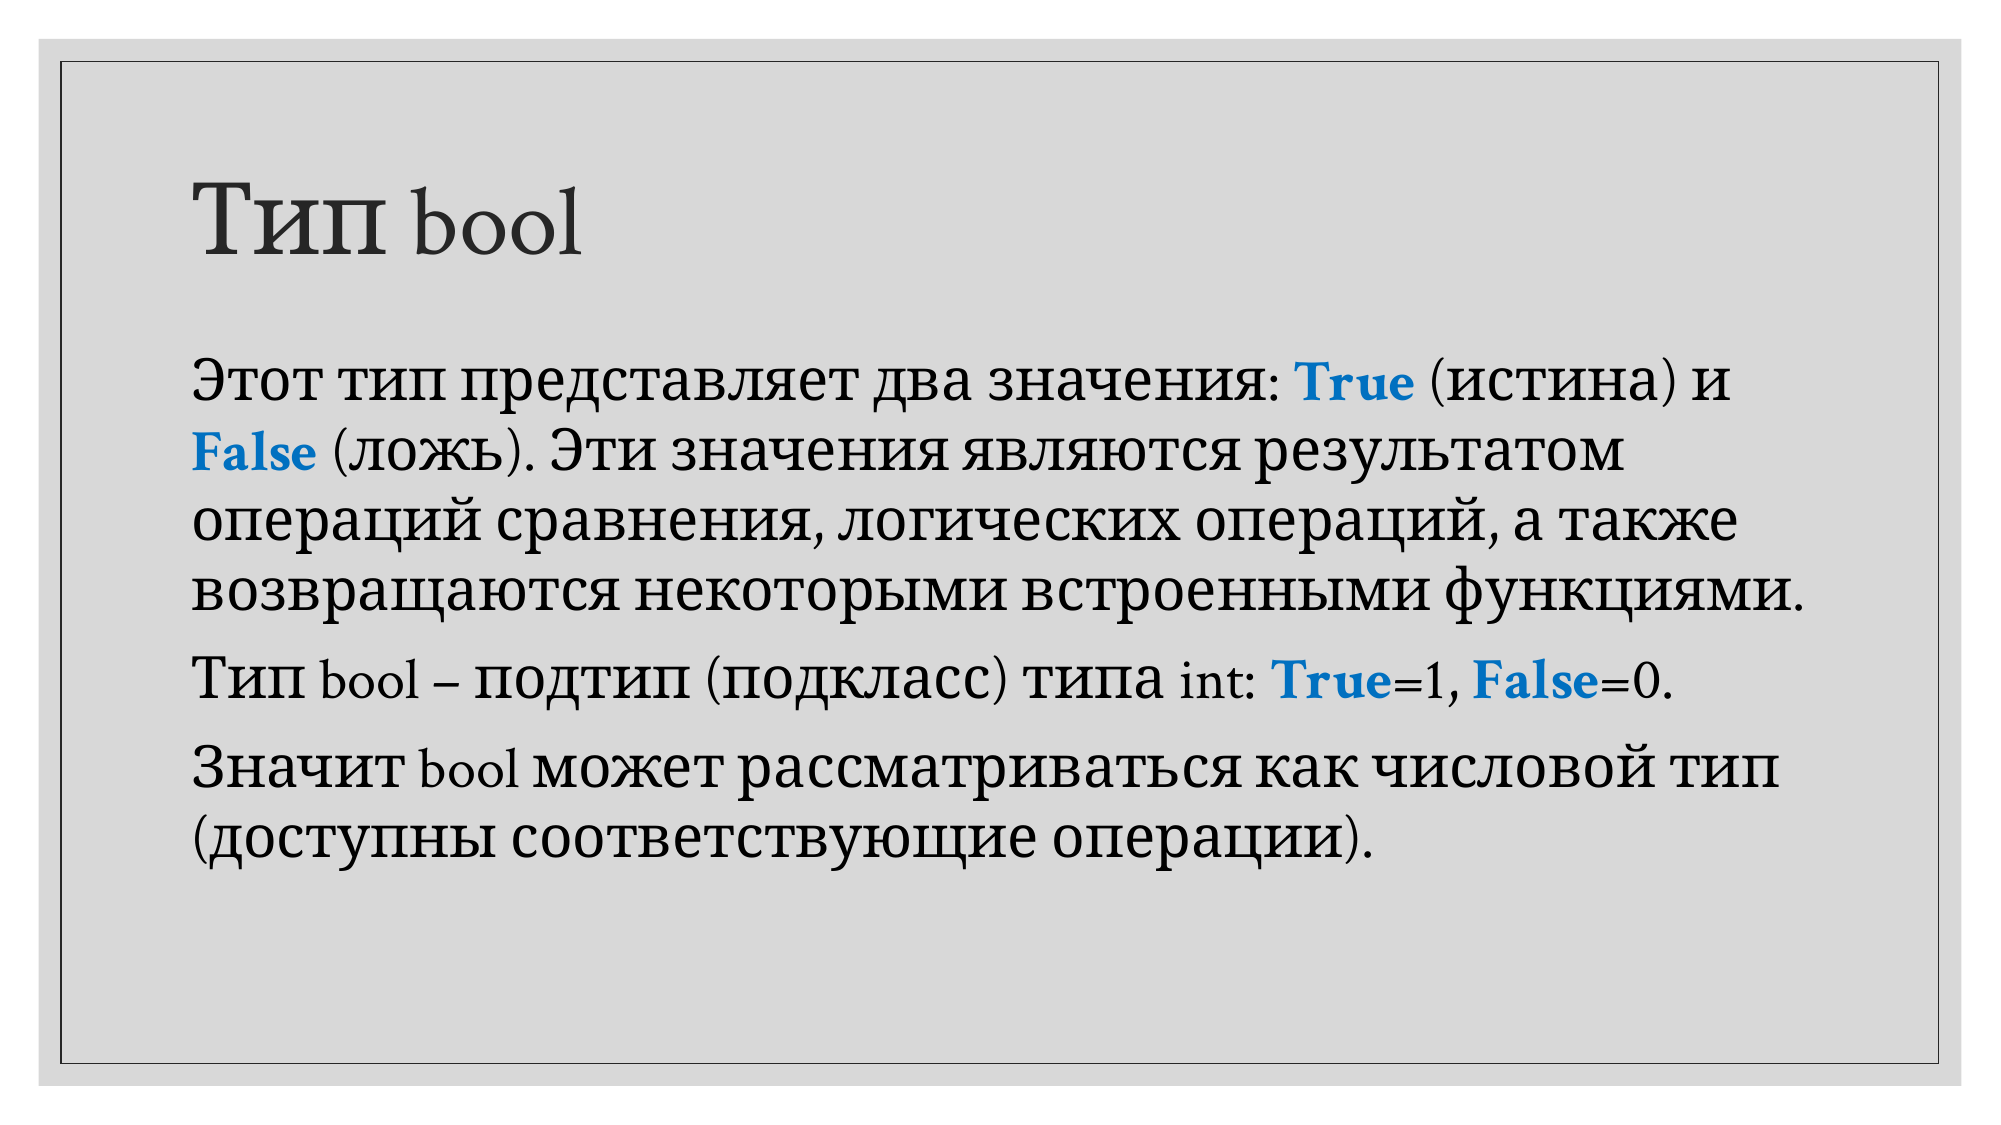

Тип bool
Этот тип представляет два значения: True (истина) и False (ложь). Эти значения являются результатом операций сравнения, логических операций, а также возвращаются некоторыми встроенными функциями.
Тип bool – подтип (подкласс) типа int: True=1, False=0.
Значит bool может рассматриваться как числовой тип (доступны соответствующие операции).